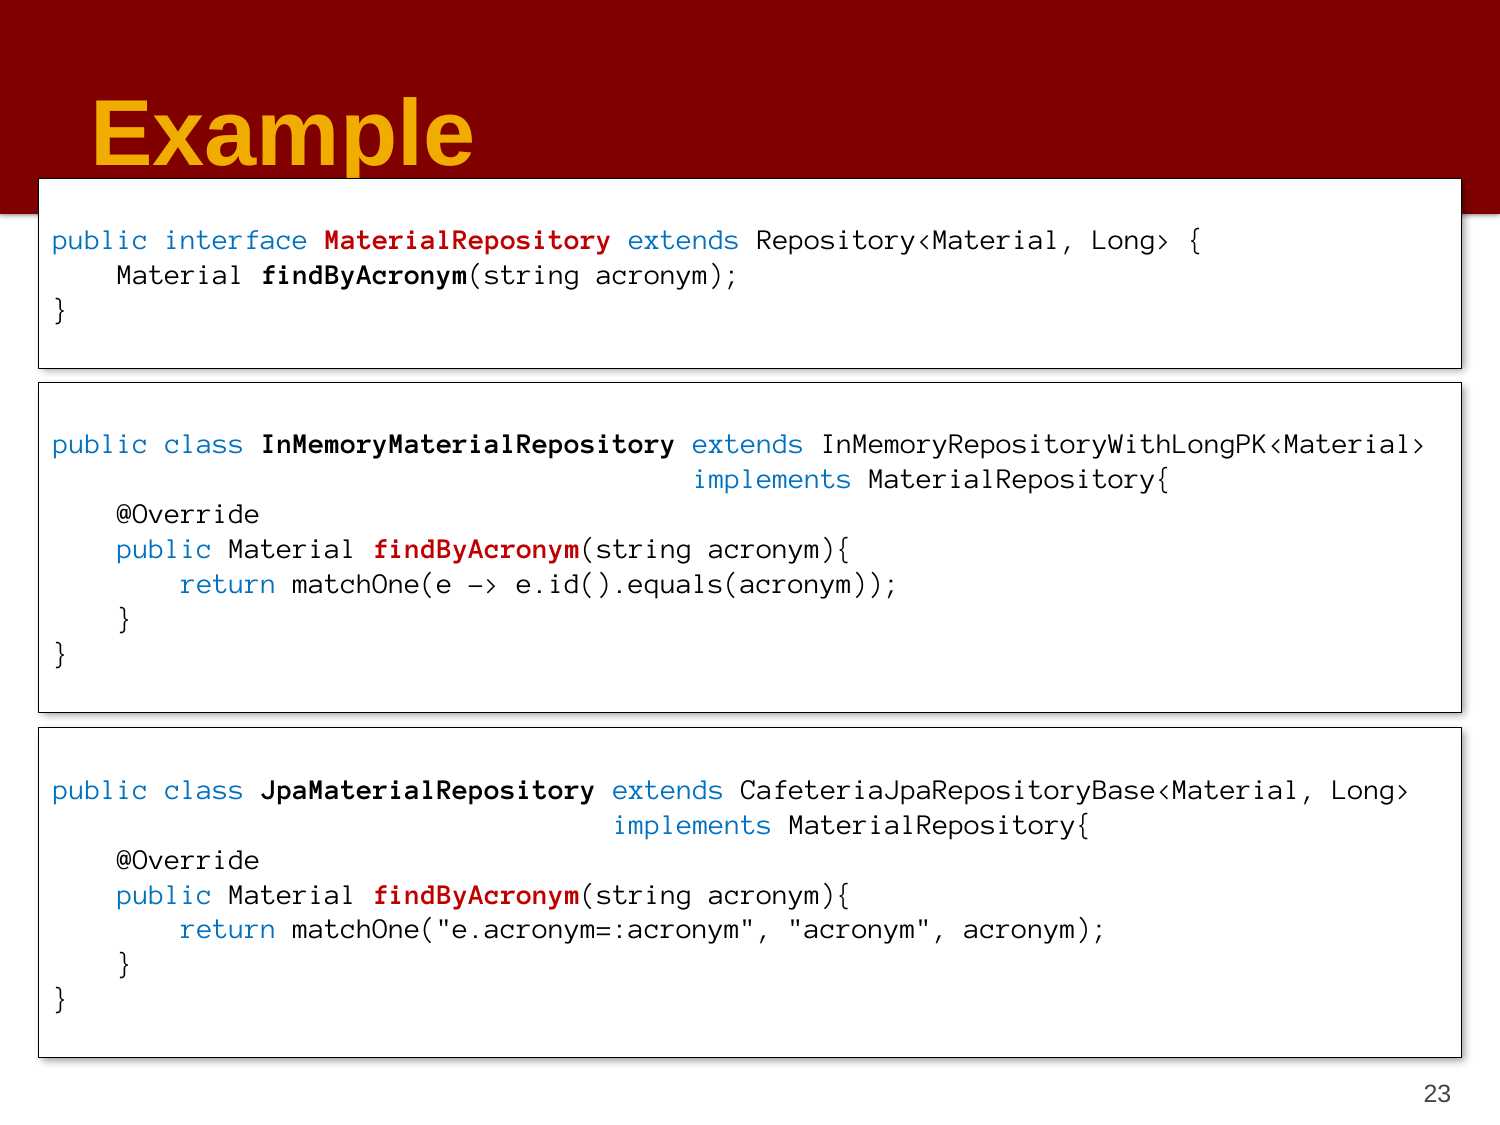

# Example

public interface MaterialRepository extends Repository<Material, Long> {
    Material findByAcronym(string acronym);
}

public class InMemoryMaterialRepository extends InMemoryRepositoryWithLongPK<Material>
                                        implements MaterialRepository{
    @Override
    public Material findByAcronym(string acronym){
        return matchOne(e -> e.id().equals(acronym));
    }
}

public class JpaMaterialRepository extends CafeteriaJpaRepositoryBase<Material, Long>
                                   implements MaterialRepository{
    @Override
    public Material findByAcronym(string acronym){
        return matchOne("e.acronym=:acronym", "acronym", acronym);
    }
}

23